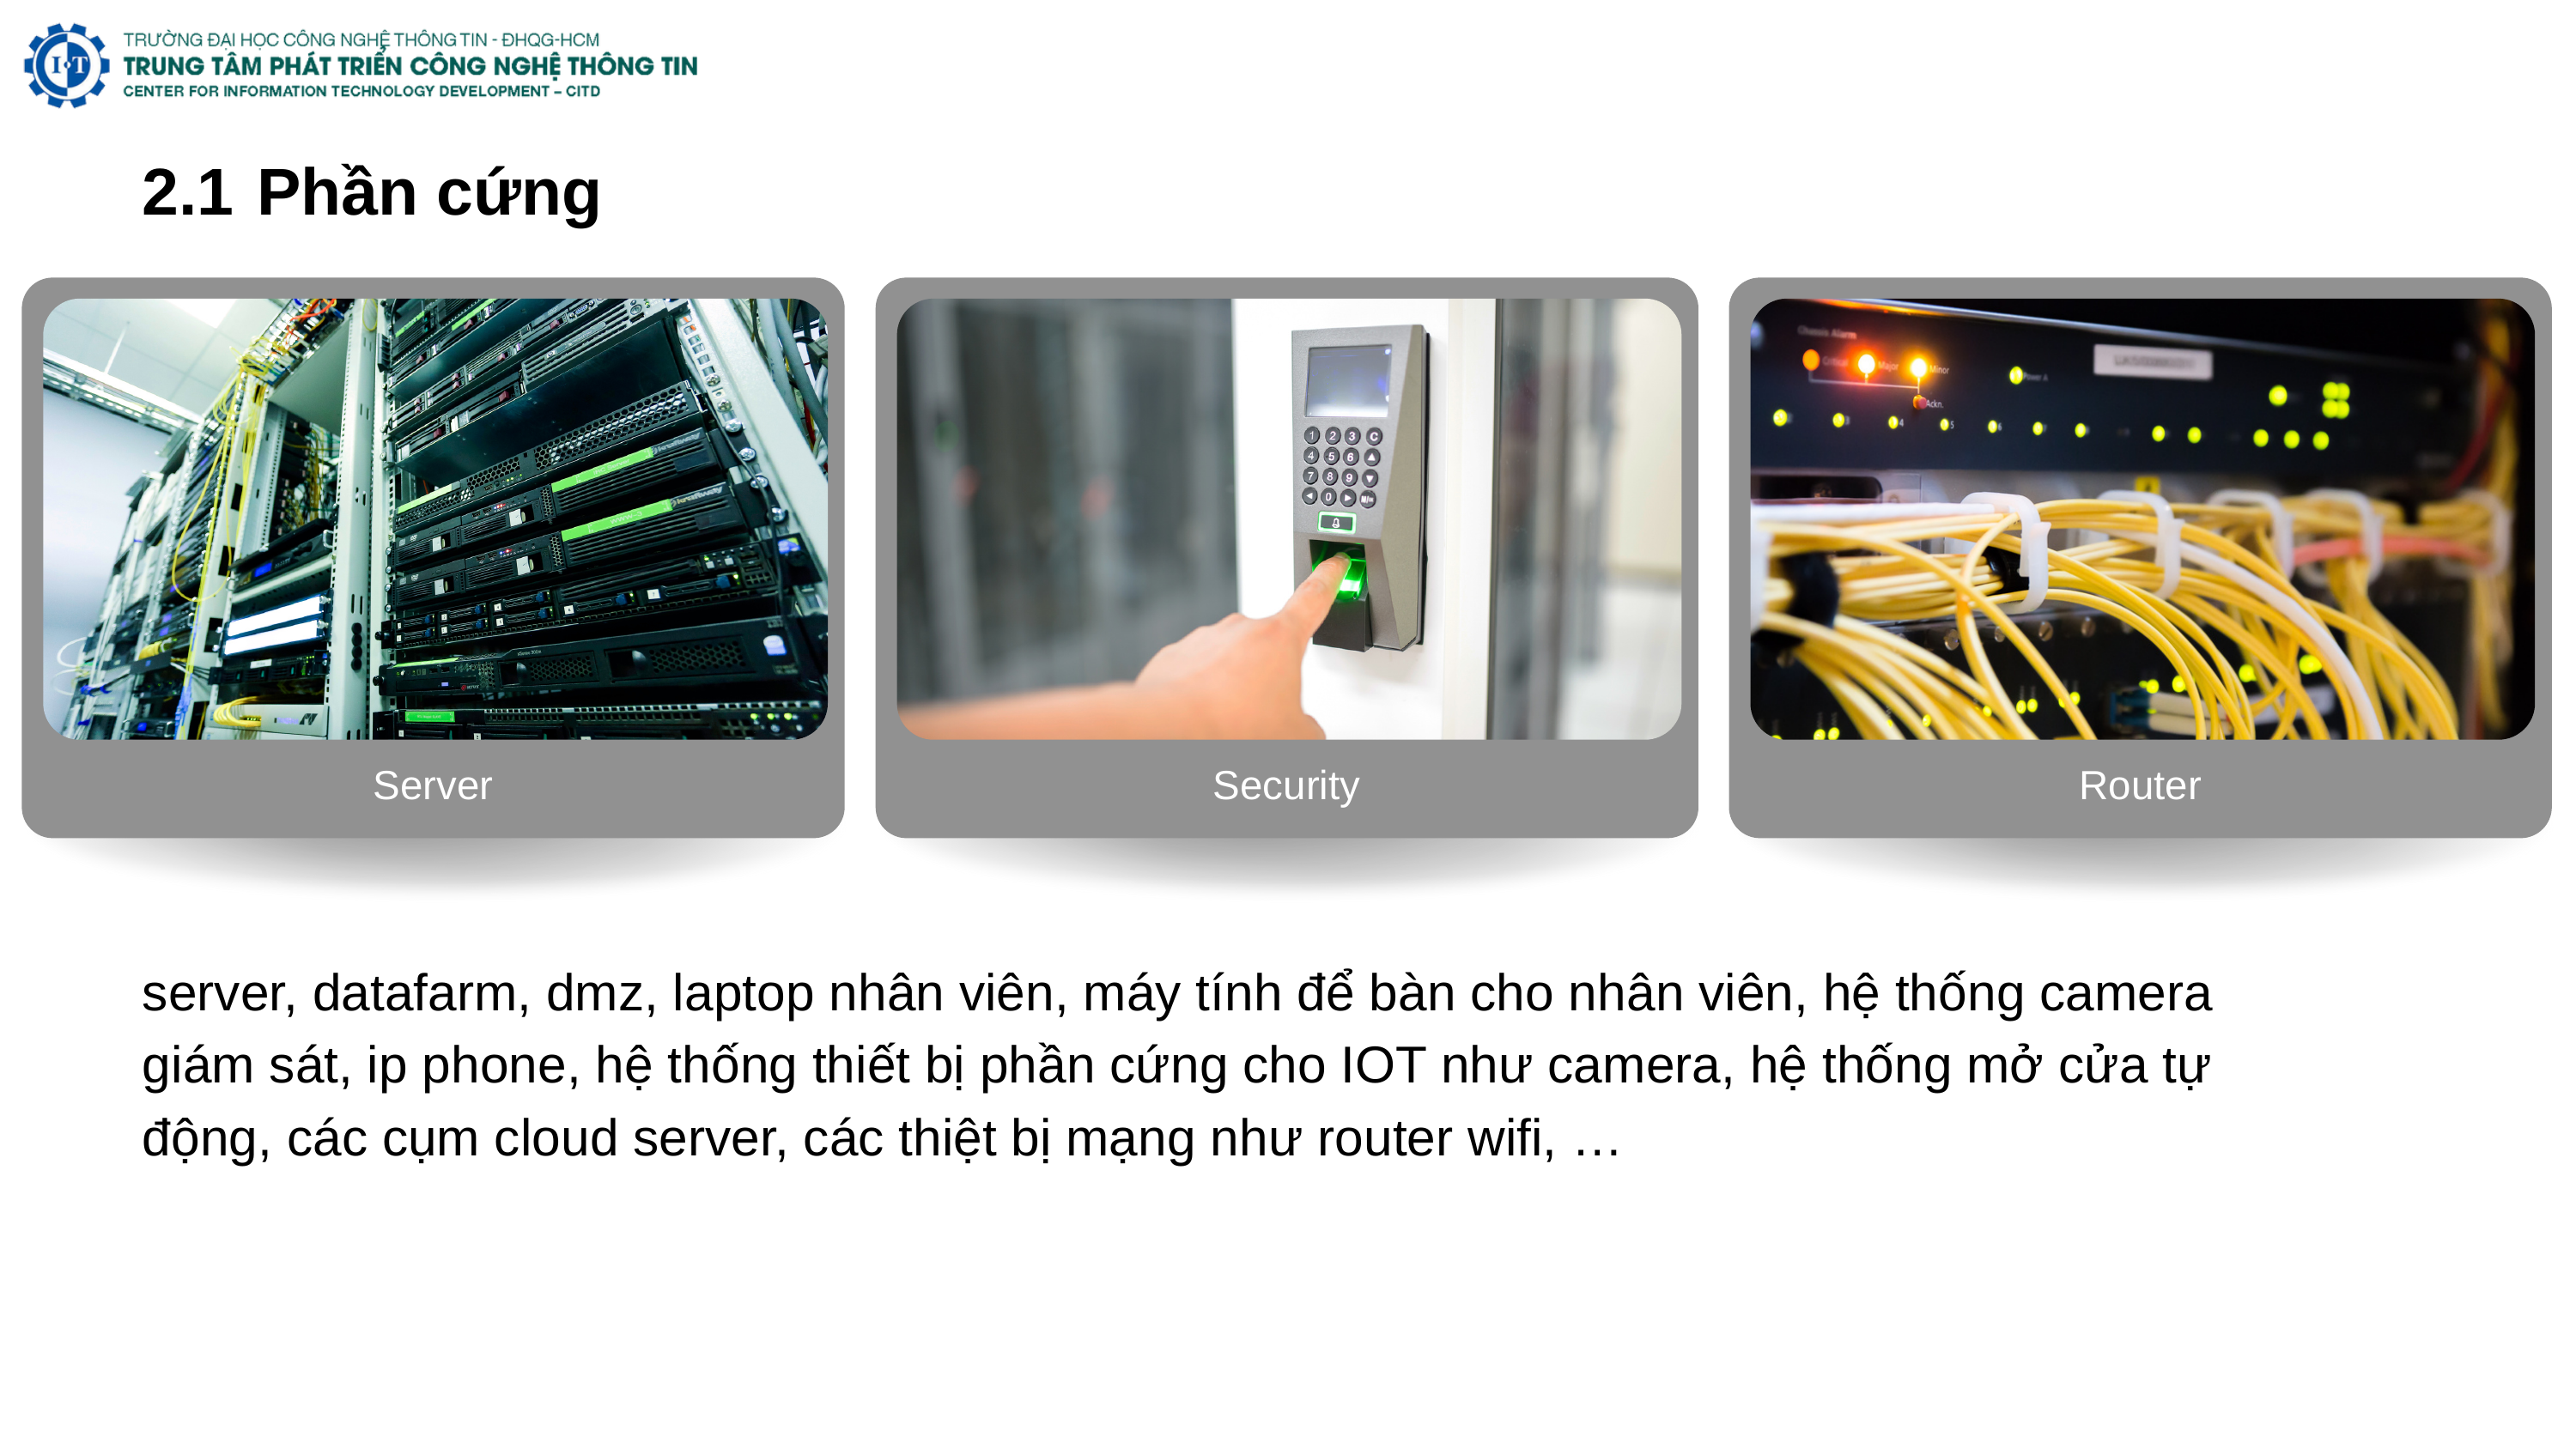

2.1
Phần cứng

Server
Security
Router
server, datafarm, dmz, laptop nhân viên, máy tính để bàn cho nhân viên, hệ thống camera giám sát, ip phone, hệ thống thiết bị phần cứng cho IOT như camera, hệ thống mở cửa tự động, các cụm cloud server, các thiệt bị mạng như router wifi, …